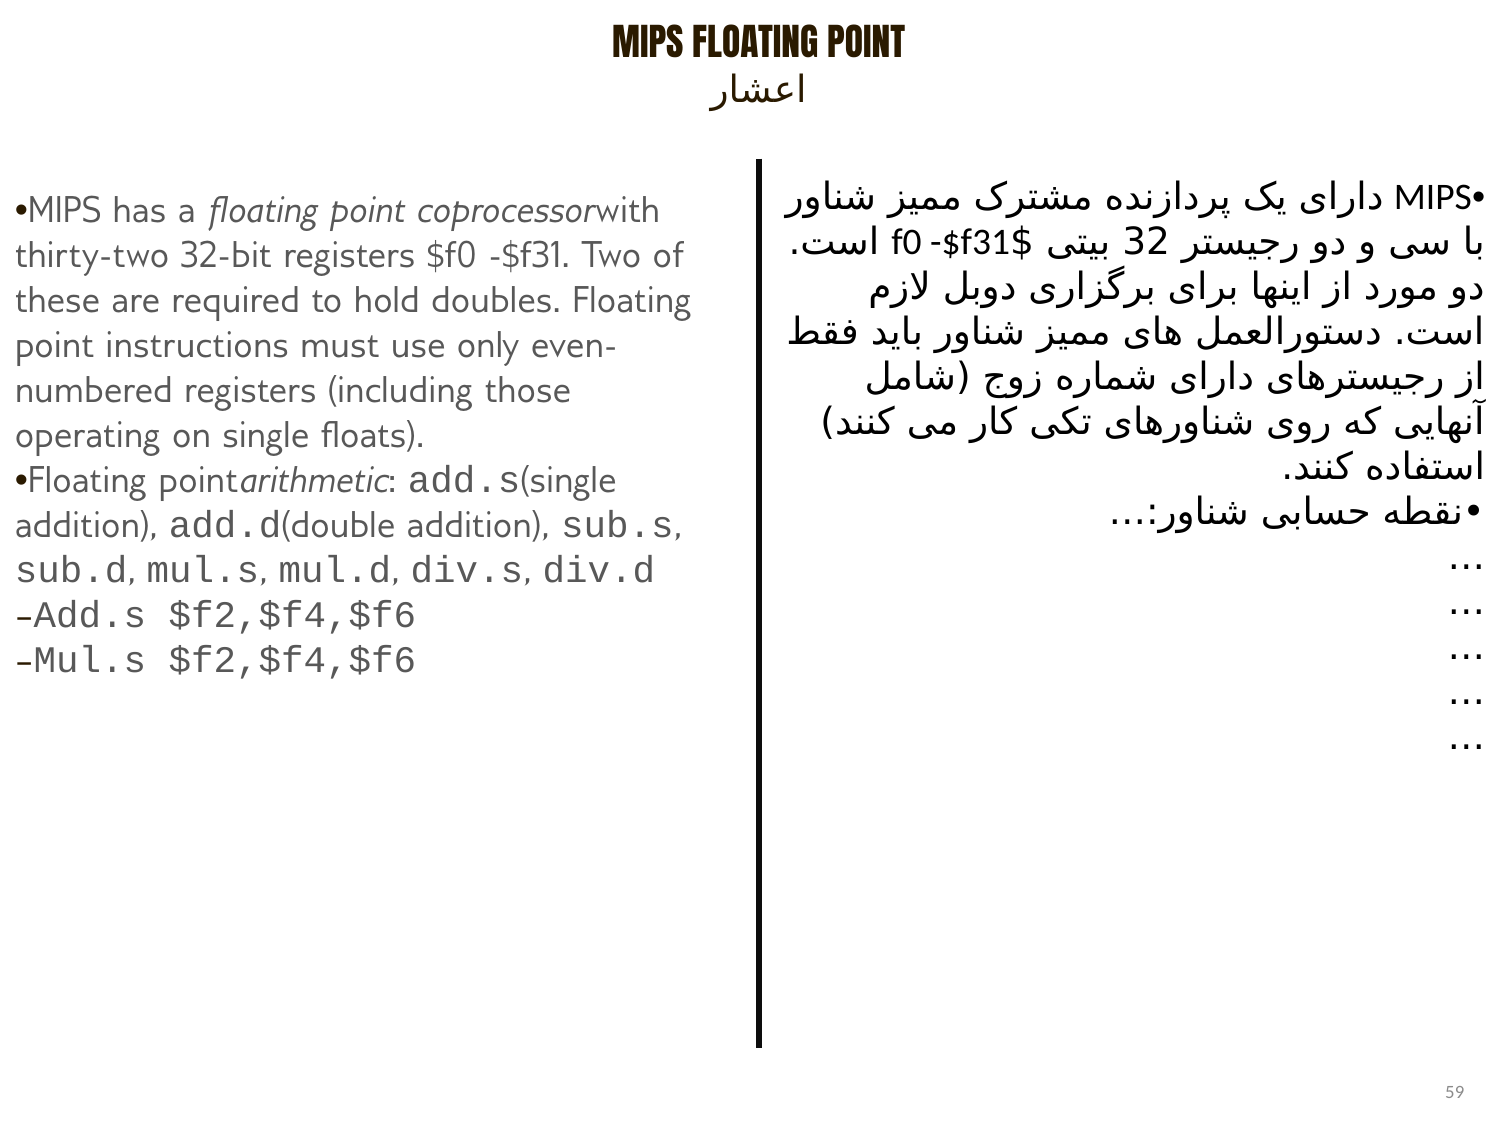

MIPS FLOATING POINT
اعشار

•MIPS has a floating point coprocessorwith thirty-two 32-bit registers $f0 -$f31. Two of these are required to hold doubles. Floating point instructions must use only even-numbered registers (including those operating on single floats).
•Floating pointarithmetic: add.s(single addition), add.d(double addition), sub.s, sub.d, mul.s, mul.d, div.s, div.d
–Add.s $f2,$f4,$f6
–Mul.s $f2,$f4,$f6
•MIPS دارای یک پردازنده مشترک ممیز شناور با سی و دو رجیستر 32 بیتی $f0 -$f31 است. دو مورد از اینها برای برگزاری دوبل لازم است. دستورالعمل های ممیز شناور باید فقط از رجیسترهای دارای شماره زوج (شامل آنهایی که روی شناورهای تکی کار می کنند) استفاده کنند.
•نقطه حسابی شناور:…
…
…
…
…
…